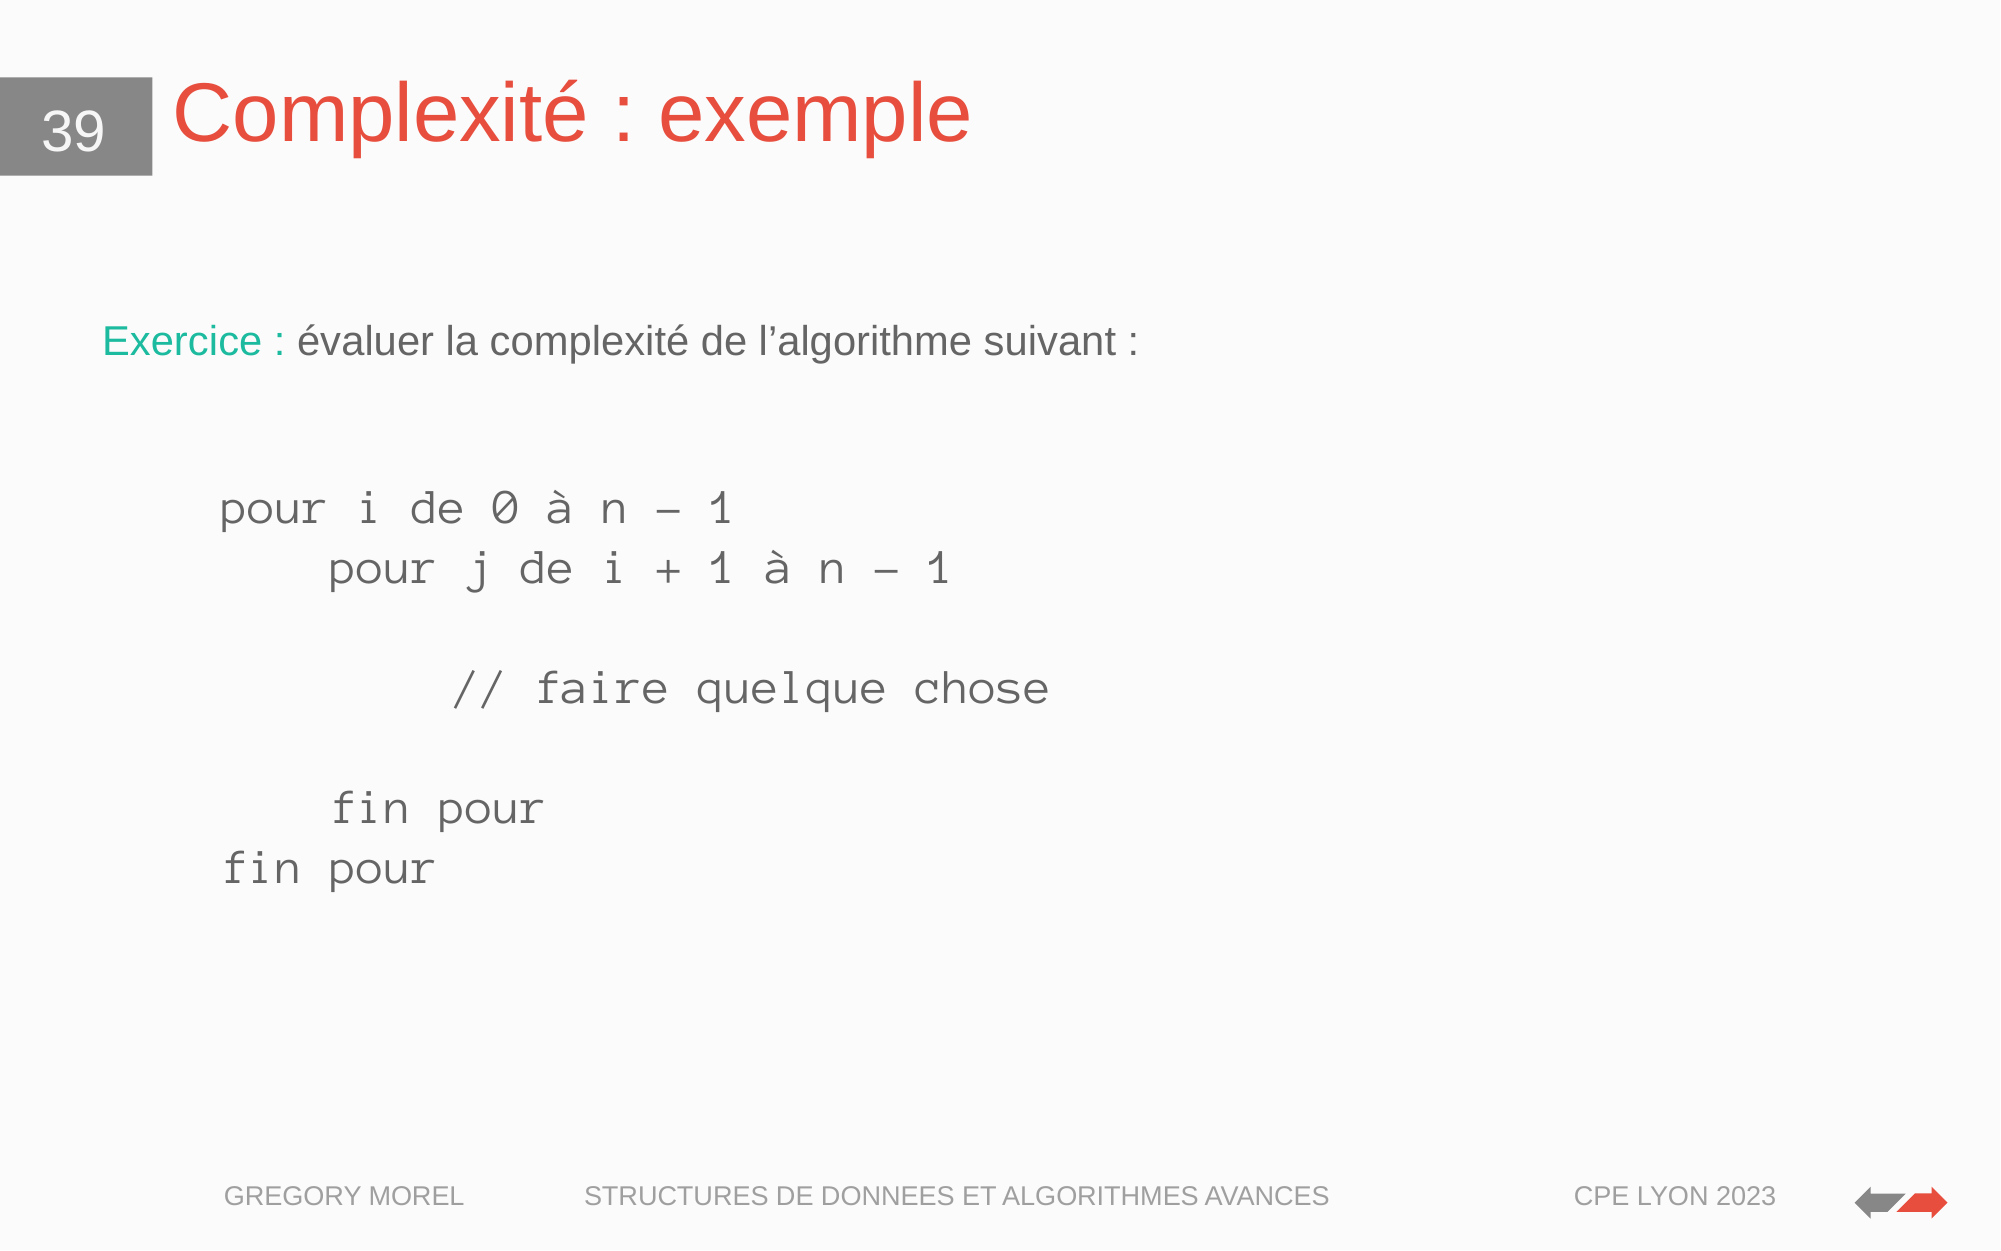

# Complexité : exemple
39

Exercice : évaluer la complexité de l’algorithme suivant :
pour i de 0 à n - 1
    pour j de i + 1 à n - 1

	   // faire quelque chose

    fin pour
fin pour